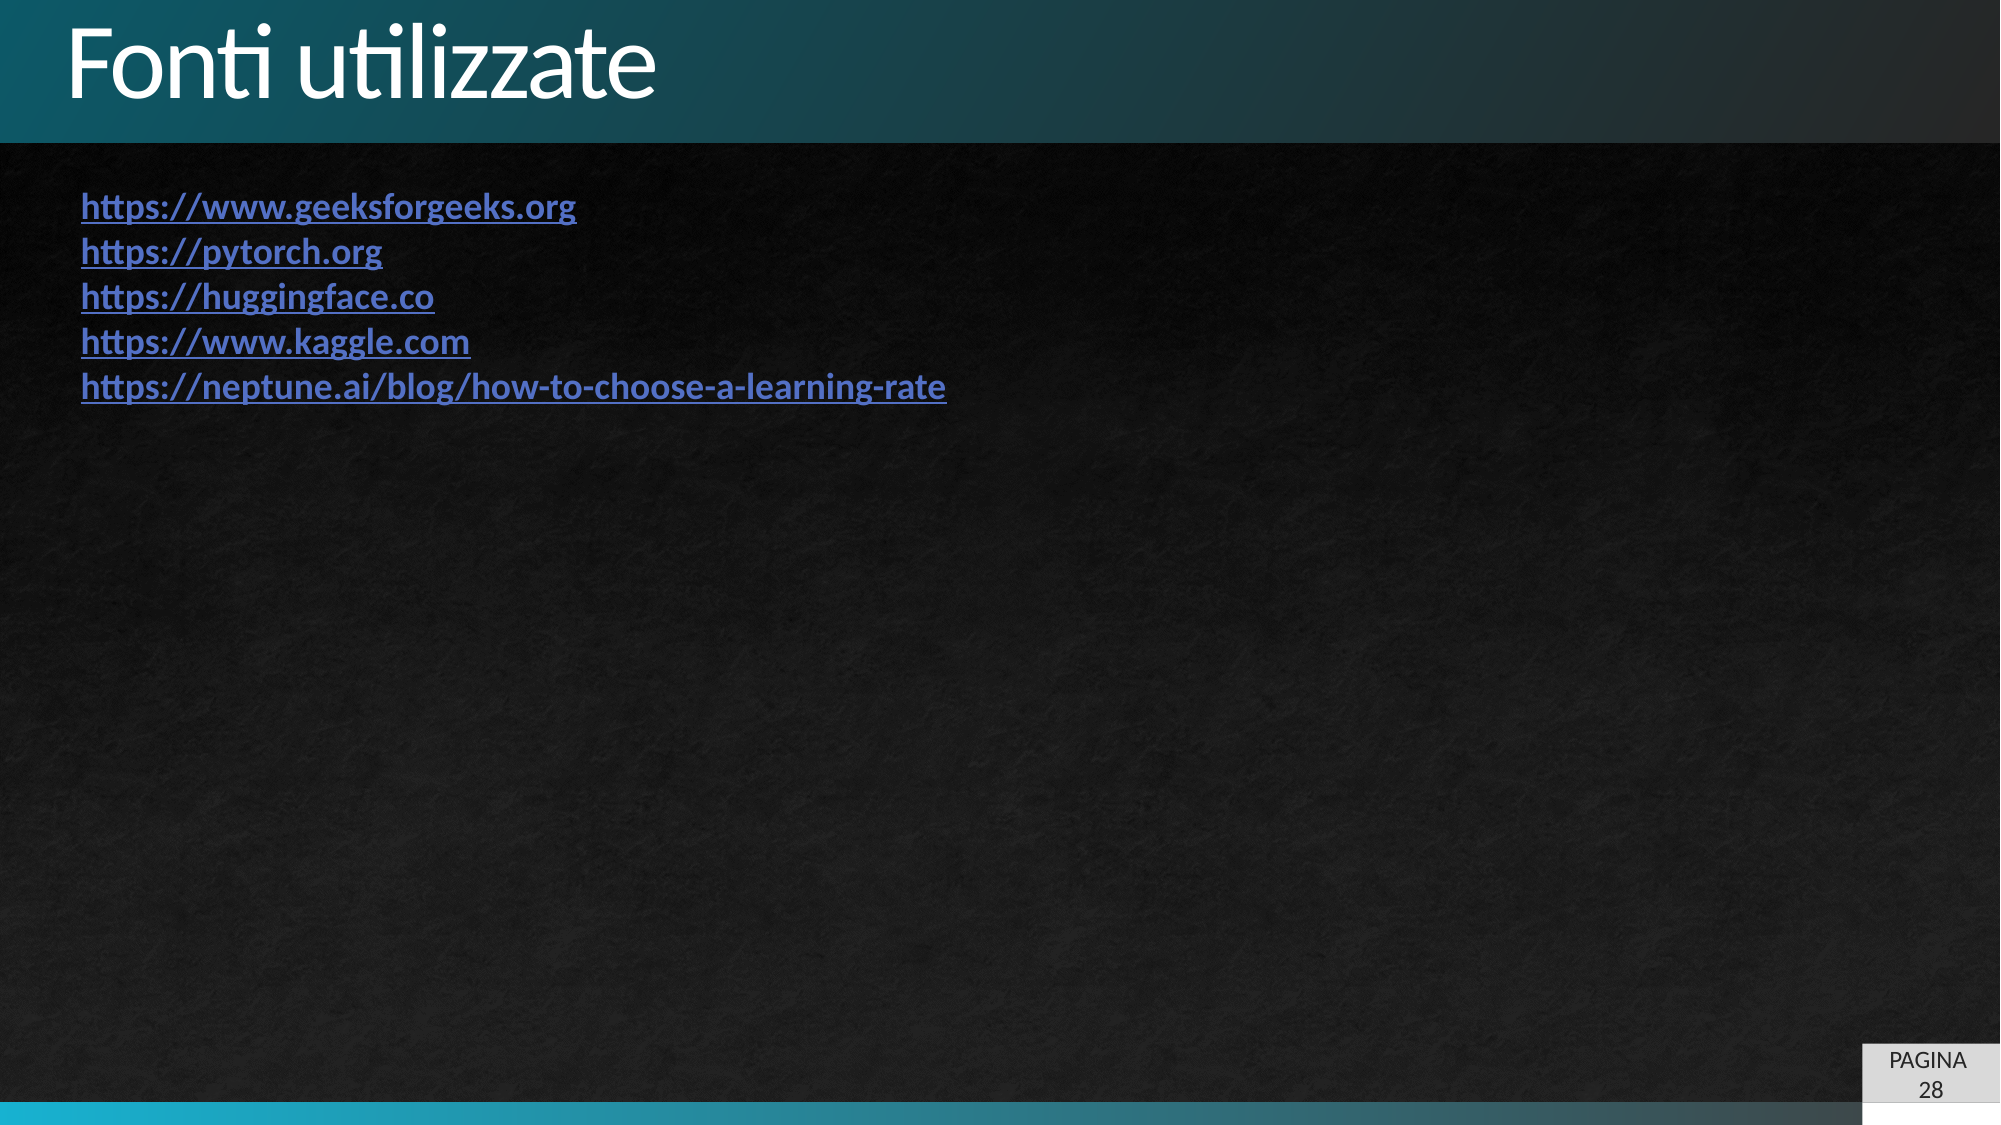

Fonti utilizzate
https://www.geeksforgeeks.org
https://pytorch.org
https://huggingface.co
https://www.kaggle.com
https://neptune.ai/blog/how-to-choose-a-learning-rate

PAGINA 28